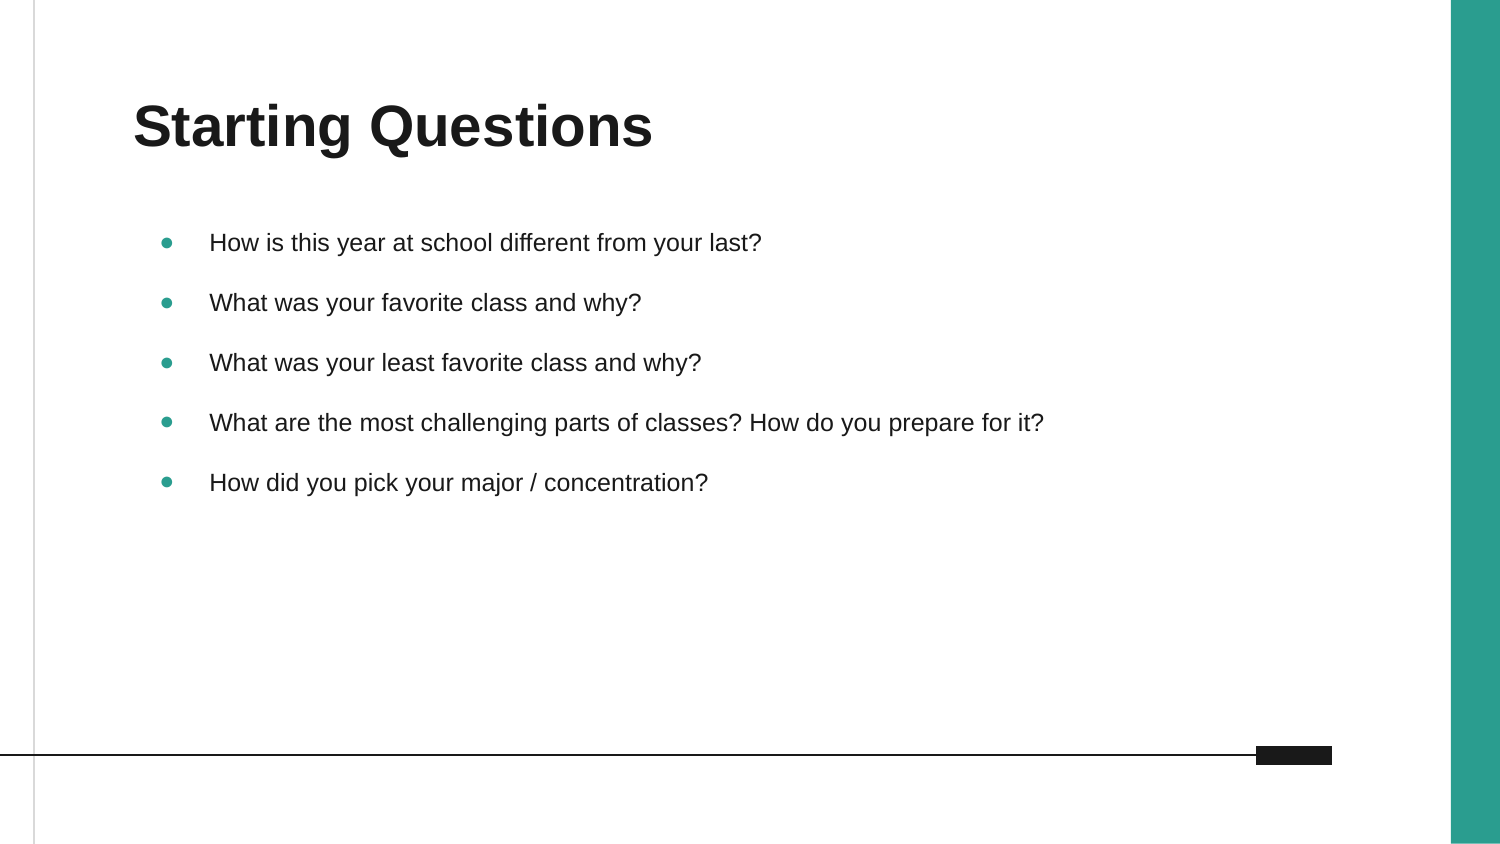

# Starting Questions
How is this year at school different from your last?
What was your favorite class and why?
What was your least favorite class and why?
What are the most challenging parts of classes? How do you prepare for it?
How did you pick your major / concentration?